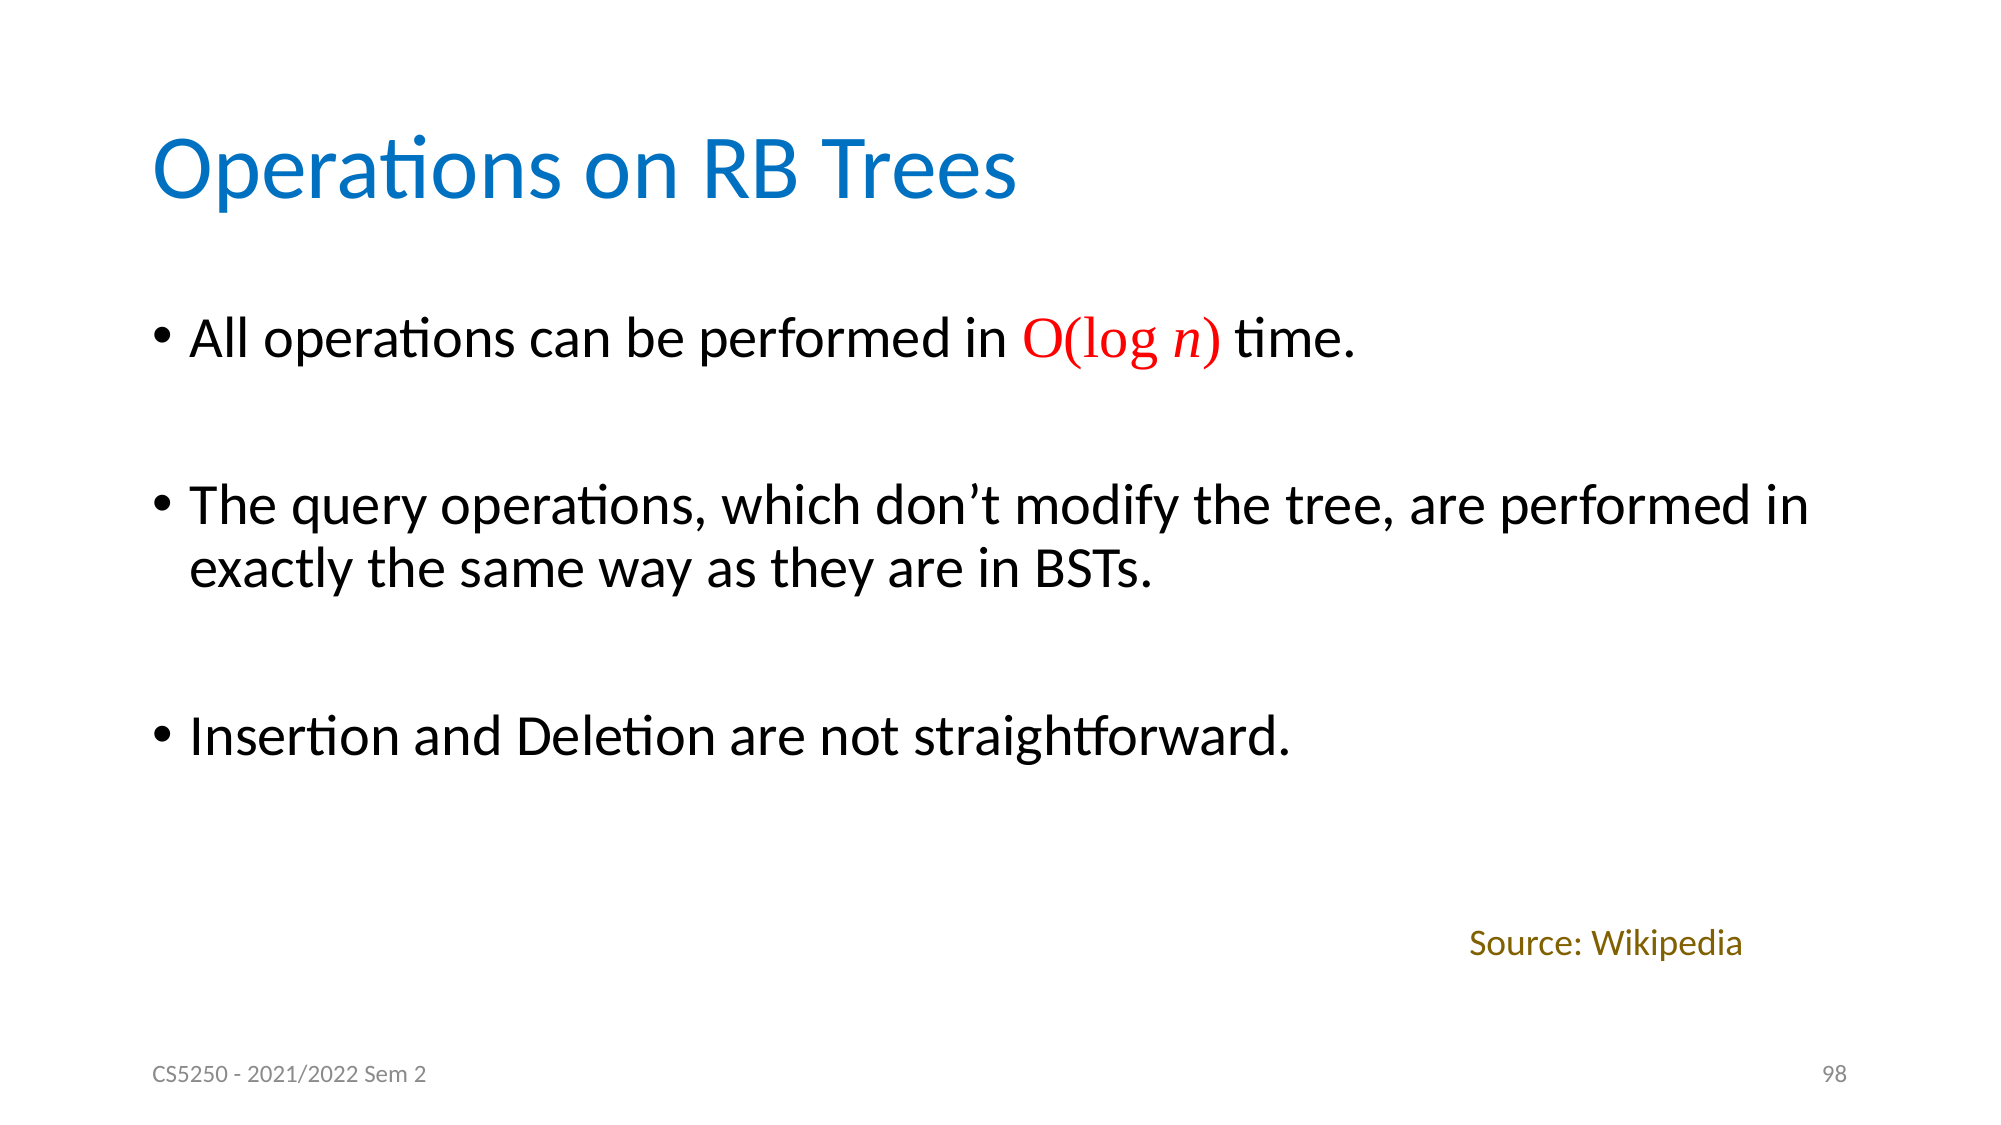

# Operations on RB Trees
All operations can be performed in O(log n) time.

The query operations, which don’t modify the tree, are performed in exactly the same way as they are in BSTs.

Insertion and Deletion are not straightforward.

Source: Wikipedia
CS5250 - 2021/2022 Sem 2
98